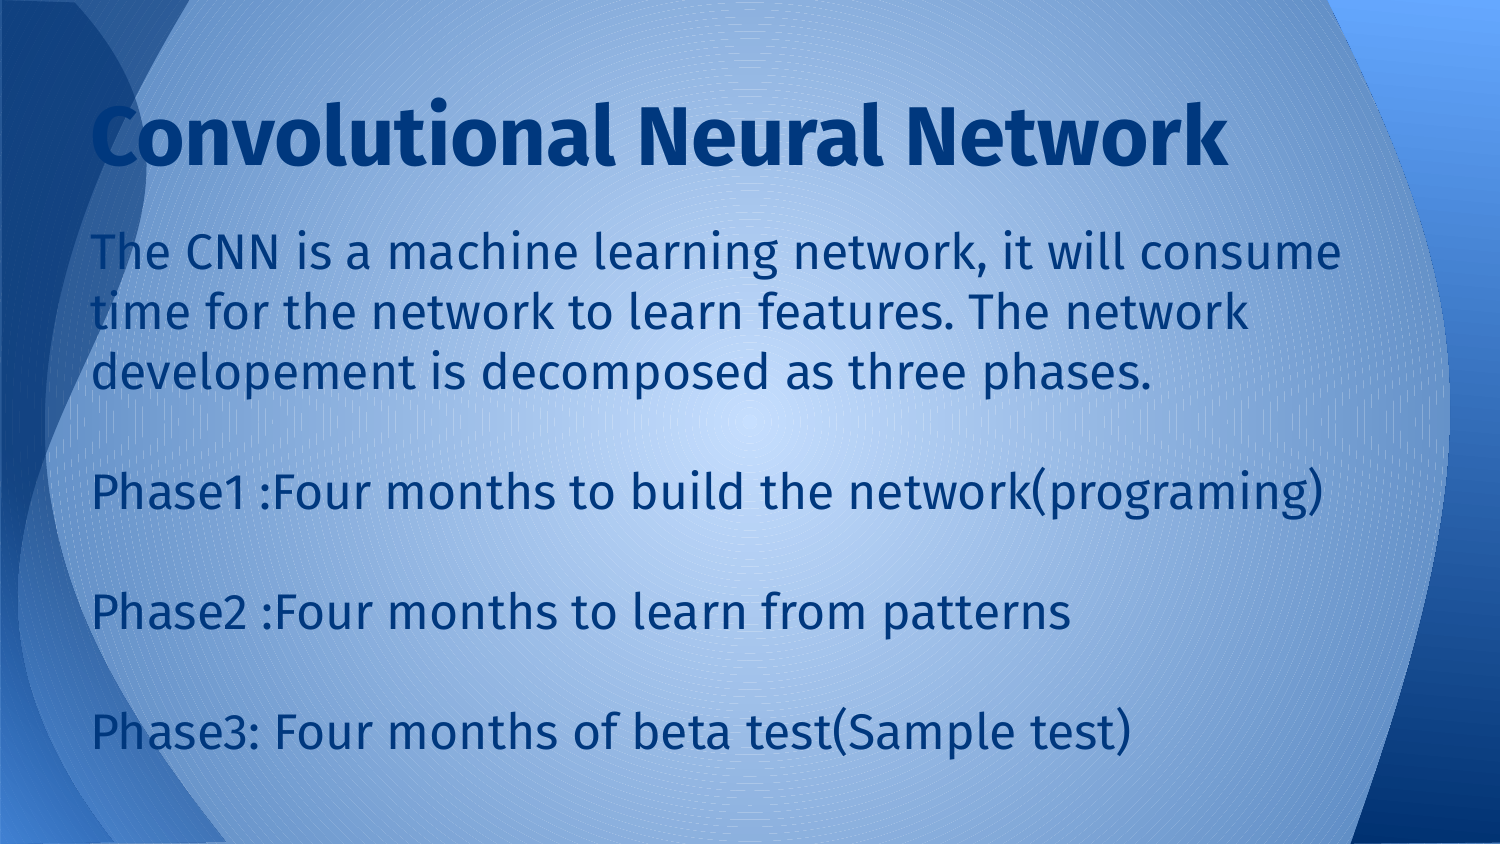

# Convolutional Neural Network
The CNN is a machine learning network, it will consume time for the network to learn features. The network developement is decomposed as three phases.

Phase1 :Four months to build the network(programing)

Phase2 :Four months to learn from patterns

Phase3: Four months of beta test(Sample test)